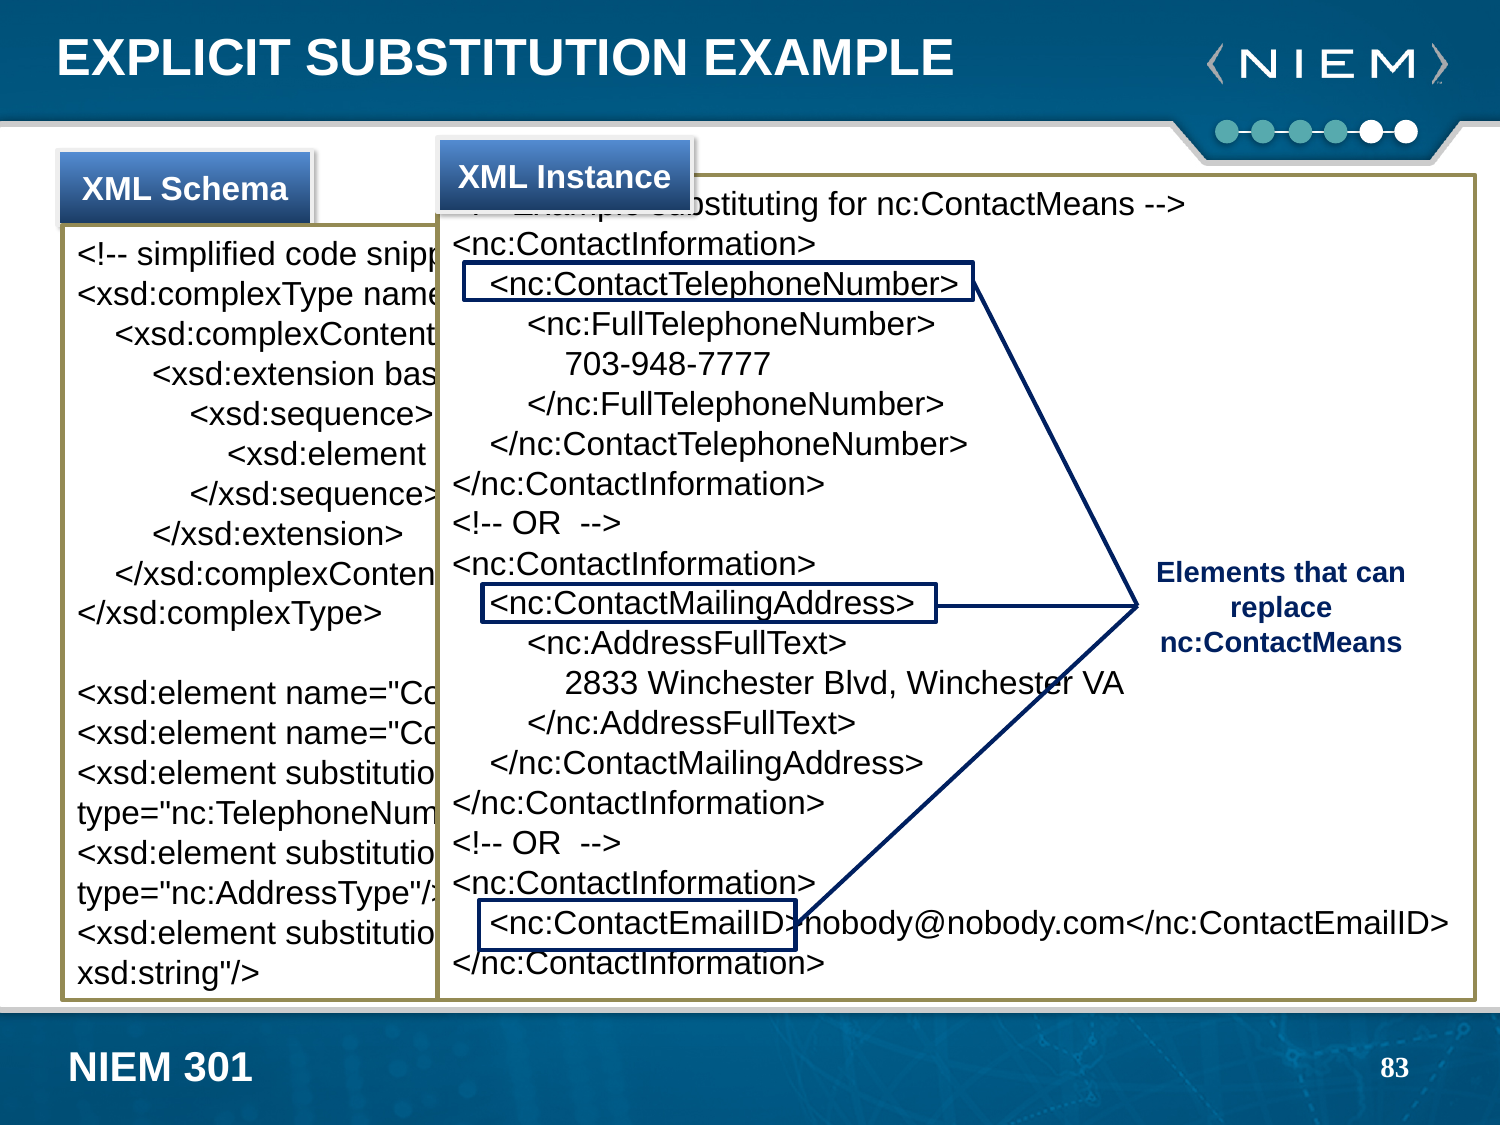

# Explicit Substitution Example

XML Instance
XML Schema
<!-- Example substituting for nc:ContactMeans -->
<nc:ContactInformation>
	<nc:ContactTelephoneNumber>
		<nc:FullTelephoneNumber>
			703-948-7777
		</nc:FullTelephoneNumber>
	</nc:ContactTelephoneNumber>
</nc:ContactInformation>
<!-- OR  -->
<nc:ContactInformation>
	<nc:ContactMailingAddress>
		<nc:AddressFullText>
			2833 Winchester Blvd, Winchester VA
		</nc:AddressFullText>
	</nc:ContactMailingAddress>
</nc:ContactInformation>
<!-- OR  -->
<nc:ContactInformation>
	<nc:ContactEmailID>nobody@nobody.com</nc:ContactEmailID>
</nc:ContactInformation>
<!-- simplified code snippet from niem-core namespace -->
<xsd:complexType name="ContactInformationType">
	<xsd:complexContent>
		<xsd:extension base="structures:ObjectType">
			<xsd:sequence>
				<xsd:element ref="nc:ContactMeans"/>
			</xsd:sequence>
		</xsd:extension>
	</xsd:complexContent>
</xsd:complexType>

<xsd:element name="ContactInformation" type="nc:ContactInformationType"/>
<xsd:element name="ContactMeans" abstract="true"/>
<xsd:element substitutionGroup="nc:ContactMeans" name="ContactTelephoneNumber" type="nc:TelephoneNumberType"/>
<xsd:element substitutionGroup="nc:ContactMeans" name="ContactMailingAddress" type="nc:AddressType"/>
<xsd:element substitutionGroup="nc:ContactMeans" name="ContactEmailID" type="niem-xsd:string"/>

Elements that can replace nc:ContactMeans

Abstract Head Element

Elements available for substitution

Abstract Head Element
Elements available for substitution
83